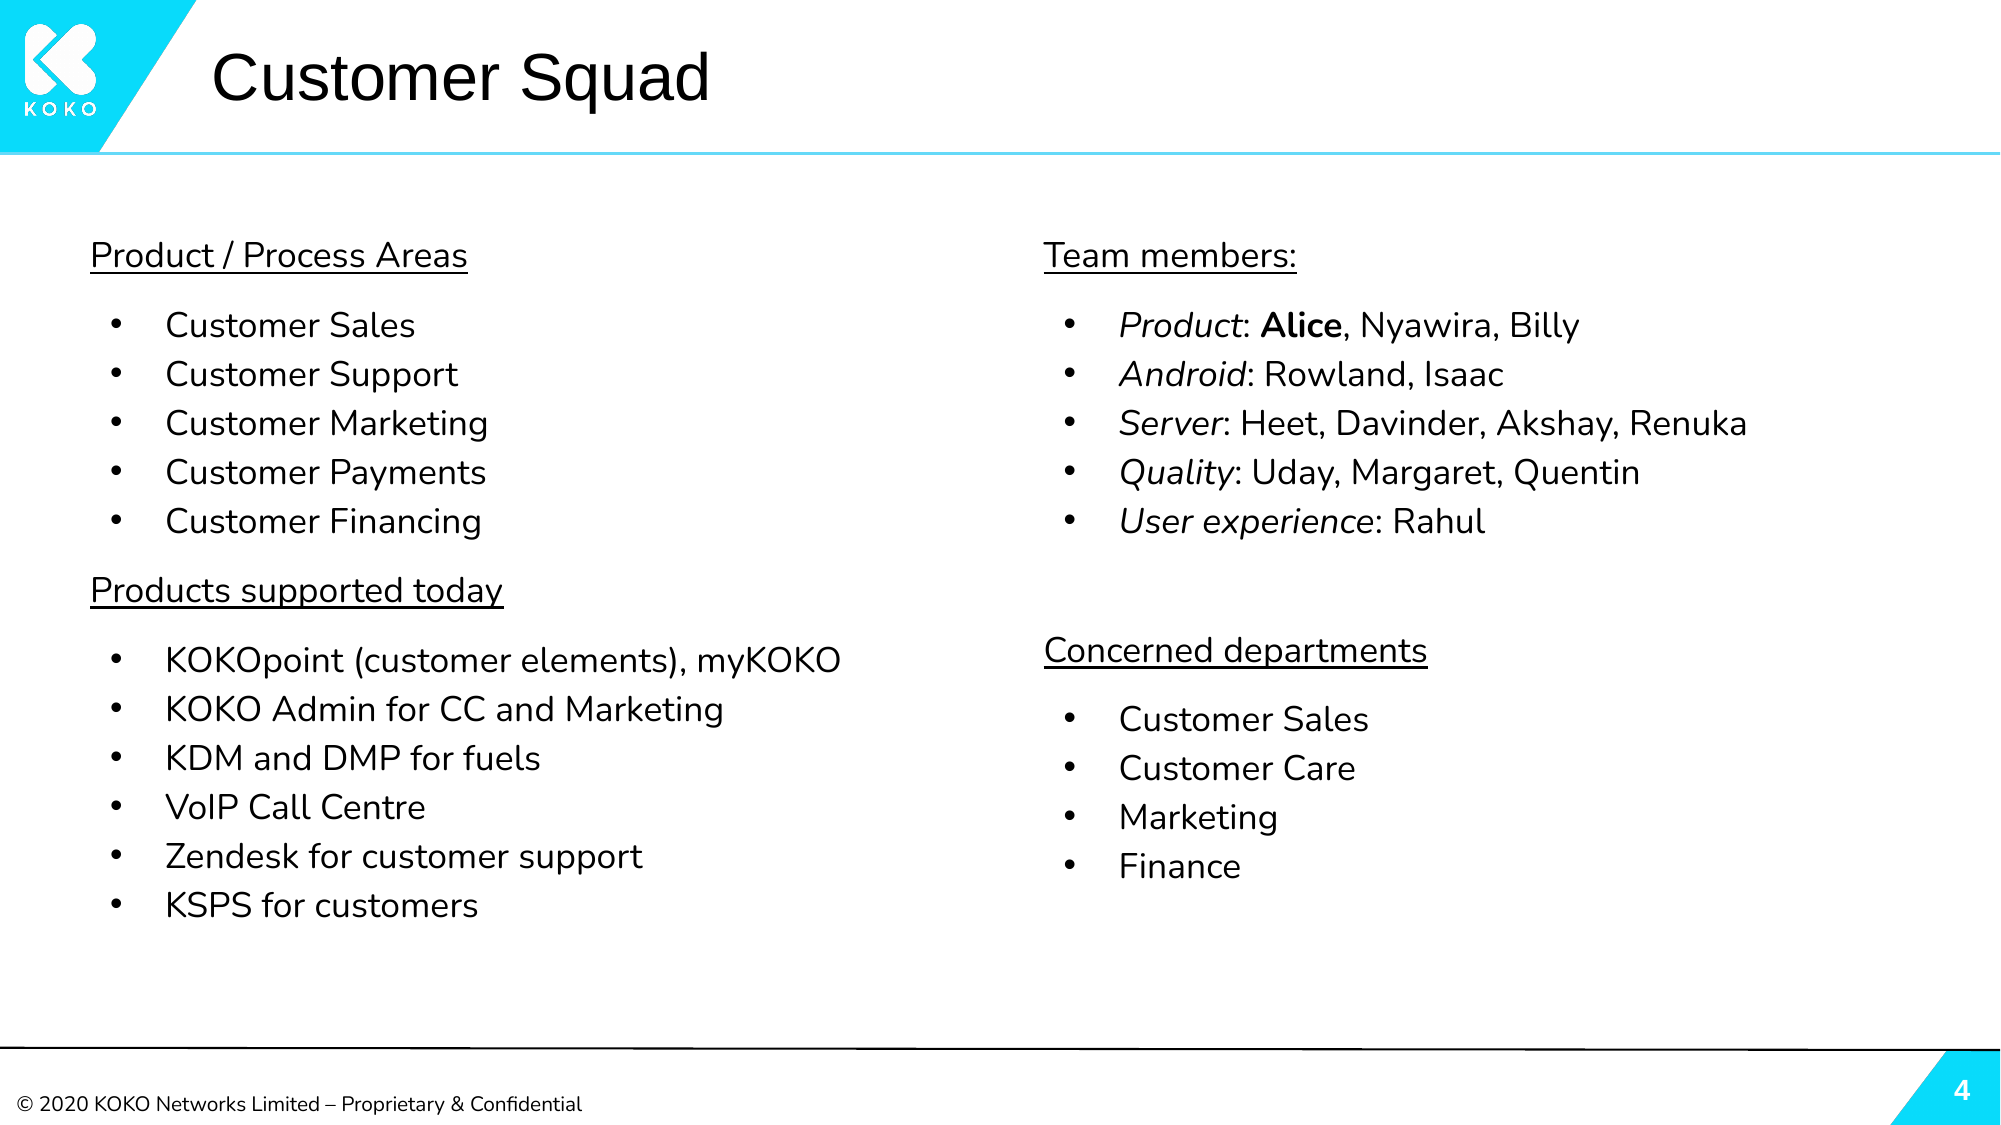

# Customer Squad
Product / Process Areas
Customer Sales
Customer Support
Customer Marketing
Customer Payments
Customer Financing
Products supported today
KOKOpoint (customer elements), myKOKO
KOKO Admin for CC and Marketing
KDM and DMP for fuels
VoIP Call Centre
Zendesk for customer support
KSPS for customers
Team members:
Product: Alice, Nyawira, Billy
Android: Rowland, Isaac
Server: Heet, Davinder, Akshay, Renuka
Quality: Uday, Margaret, Quentin
User experience: Rahul

Concerned departments
Customer Sales
Customer Care
Marketing
Finance
4